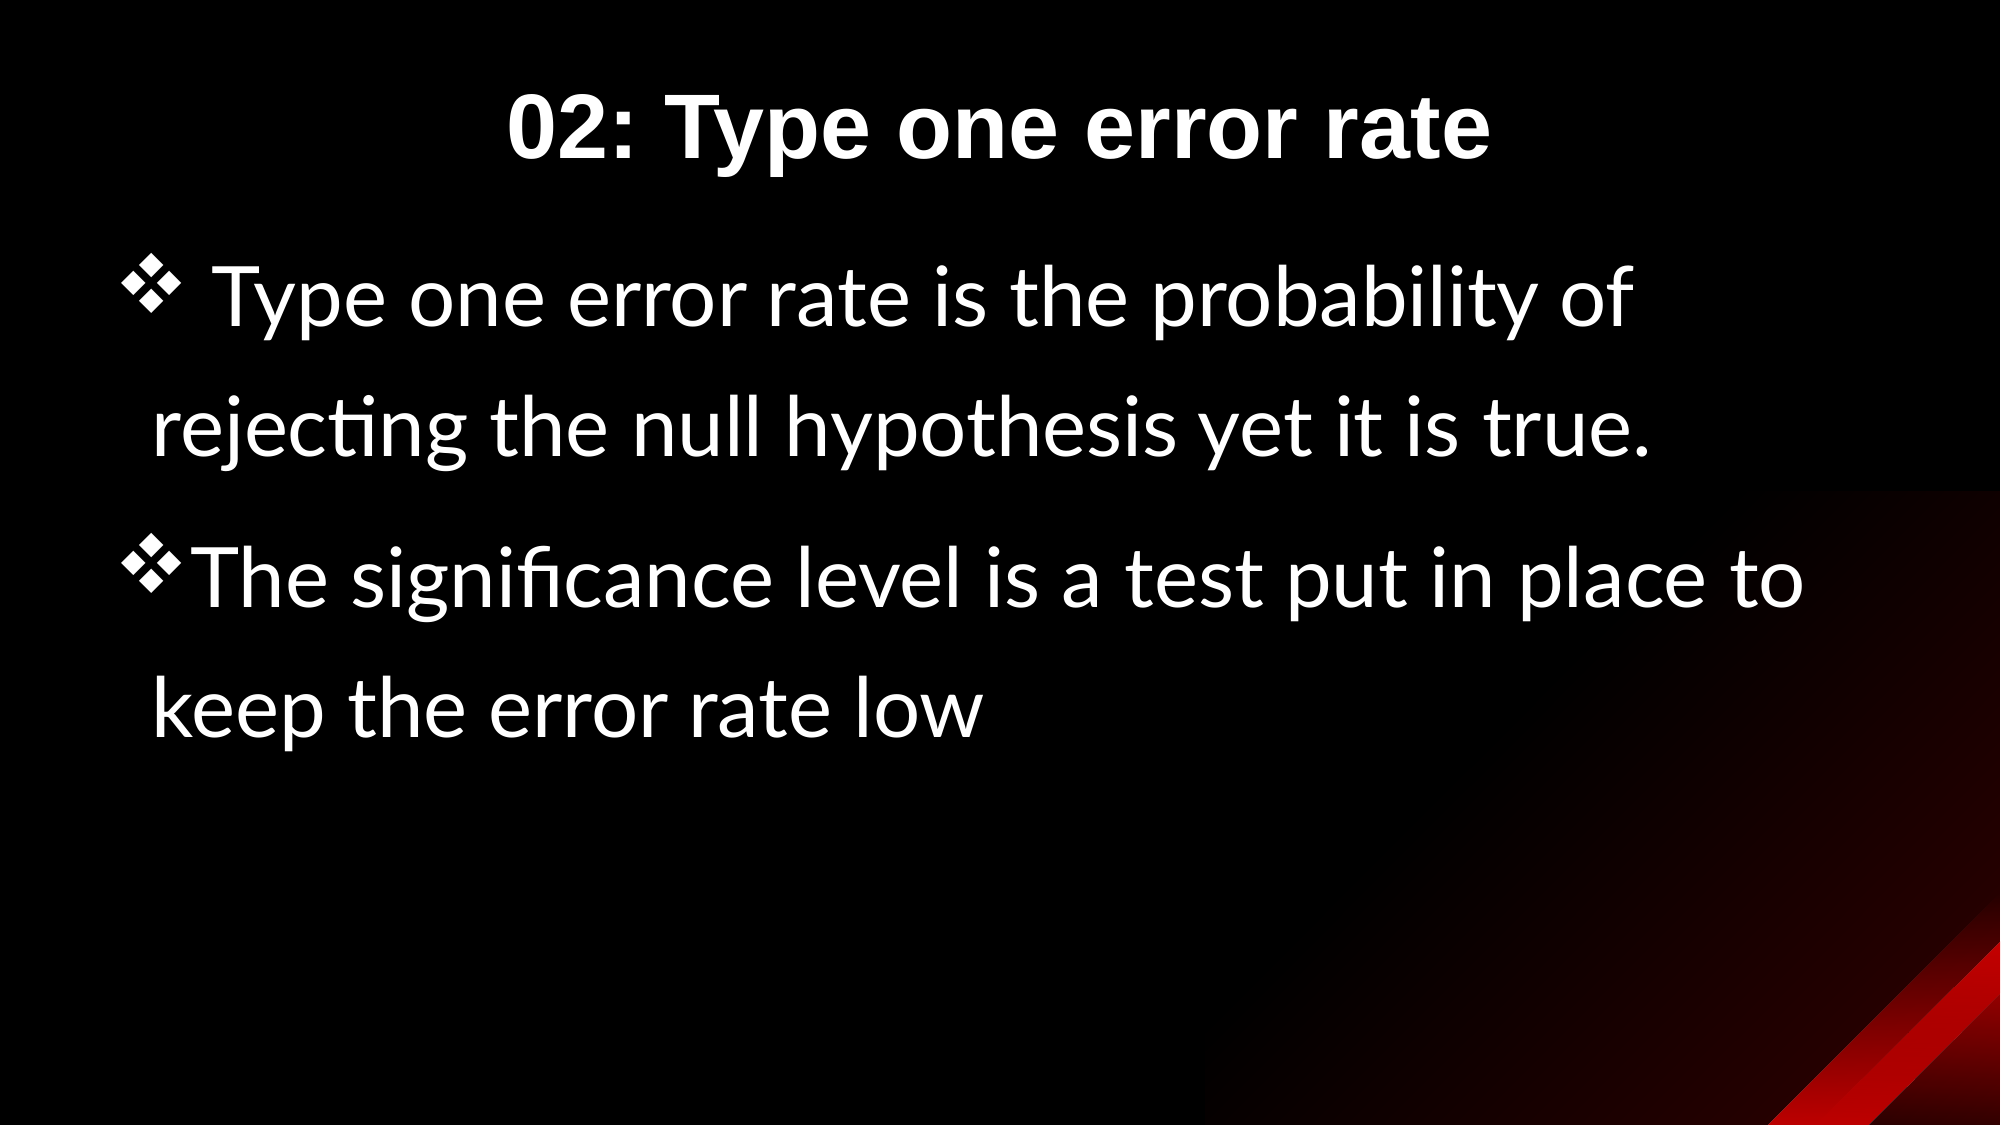

# 02: Type one error rate
 Type one error rate is the probability of rejecting the null hypothesis yet it is true.
The significance level is a test put in place to keep the error rate low